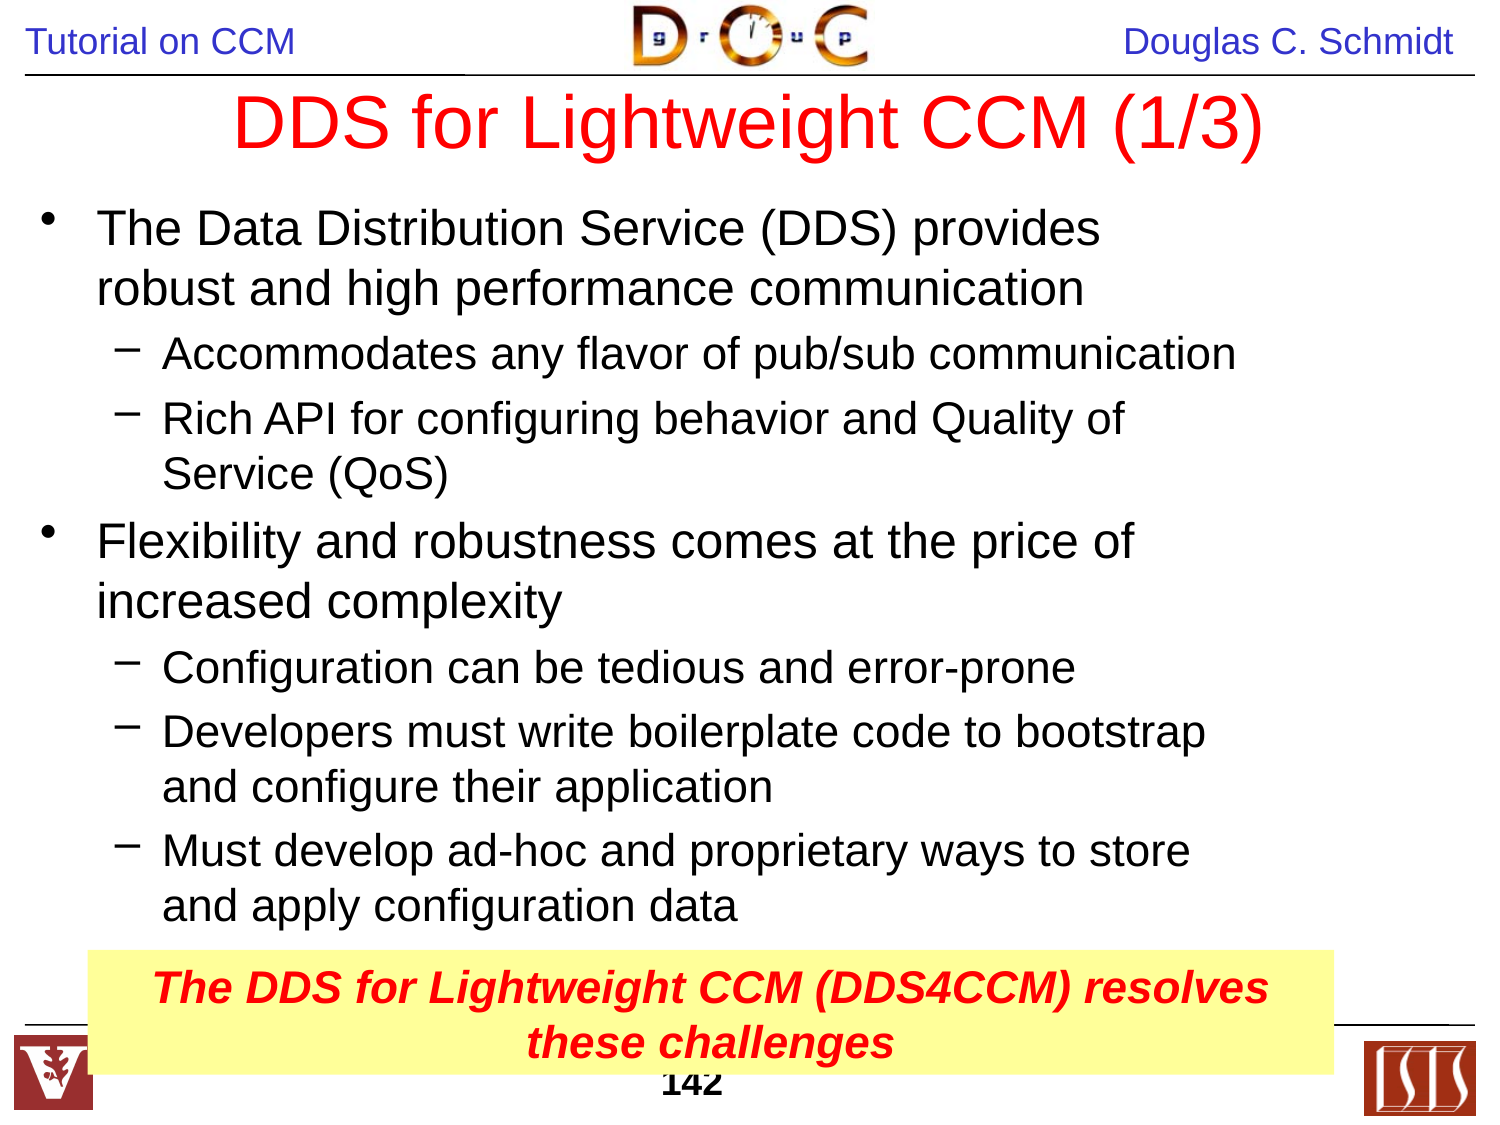

# DDS for Lightweight CCM (1/3)
The Data Distribution Service (DDS) provides robust and high performance communication
Accommodates any flavor of pub/sub communication
Rich API for configuring behavior and Quality of Service (QoS)
Flexibility and robustness comes at the price of increased complexity
Configuration can be tedious and error-prone
Developers must write boilerplate code to bootstrap and configure their application
Must develop ad-hoc and proprietary ways to store and apply configuration data
The DDS for Lightweight CCM (DDS4CCM) resolves these challenges